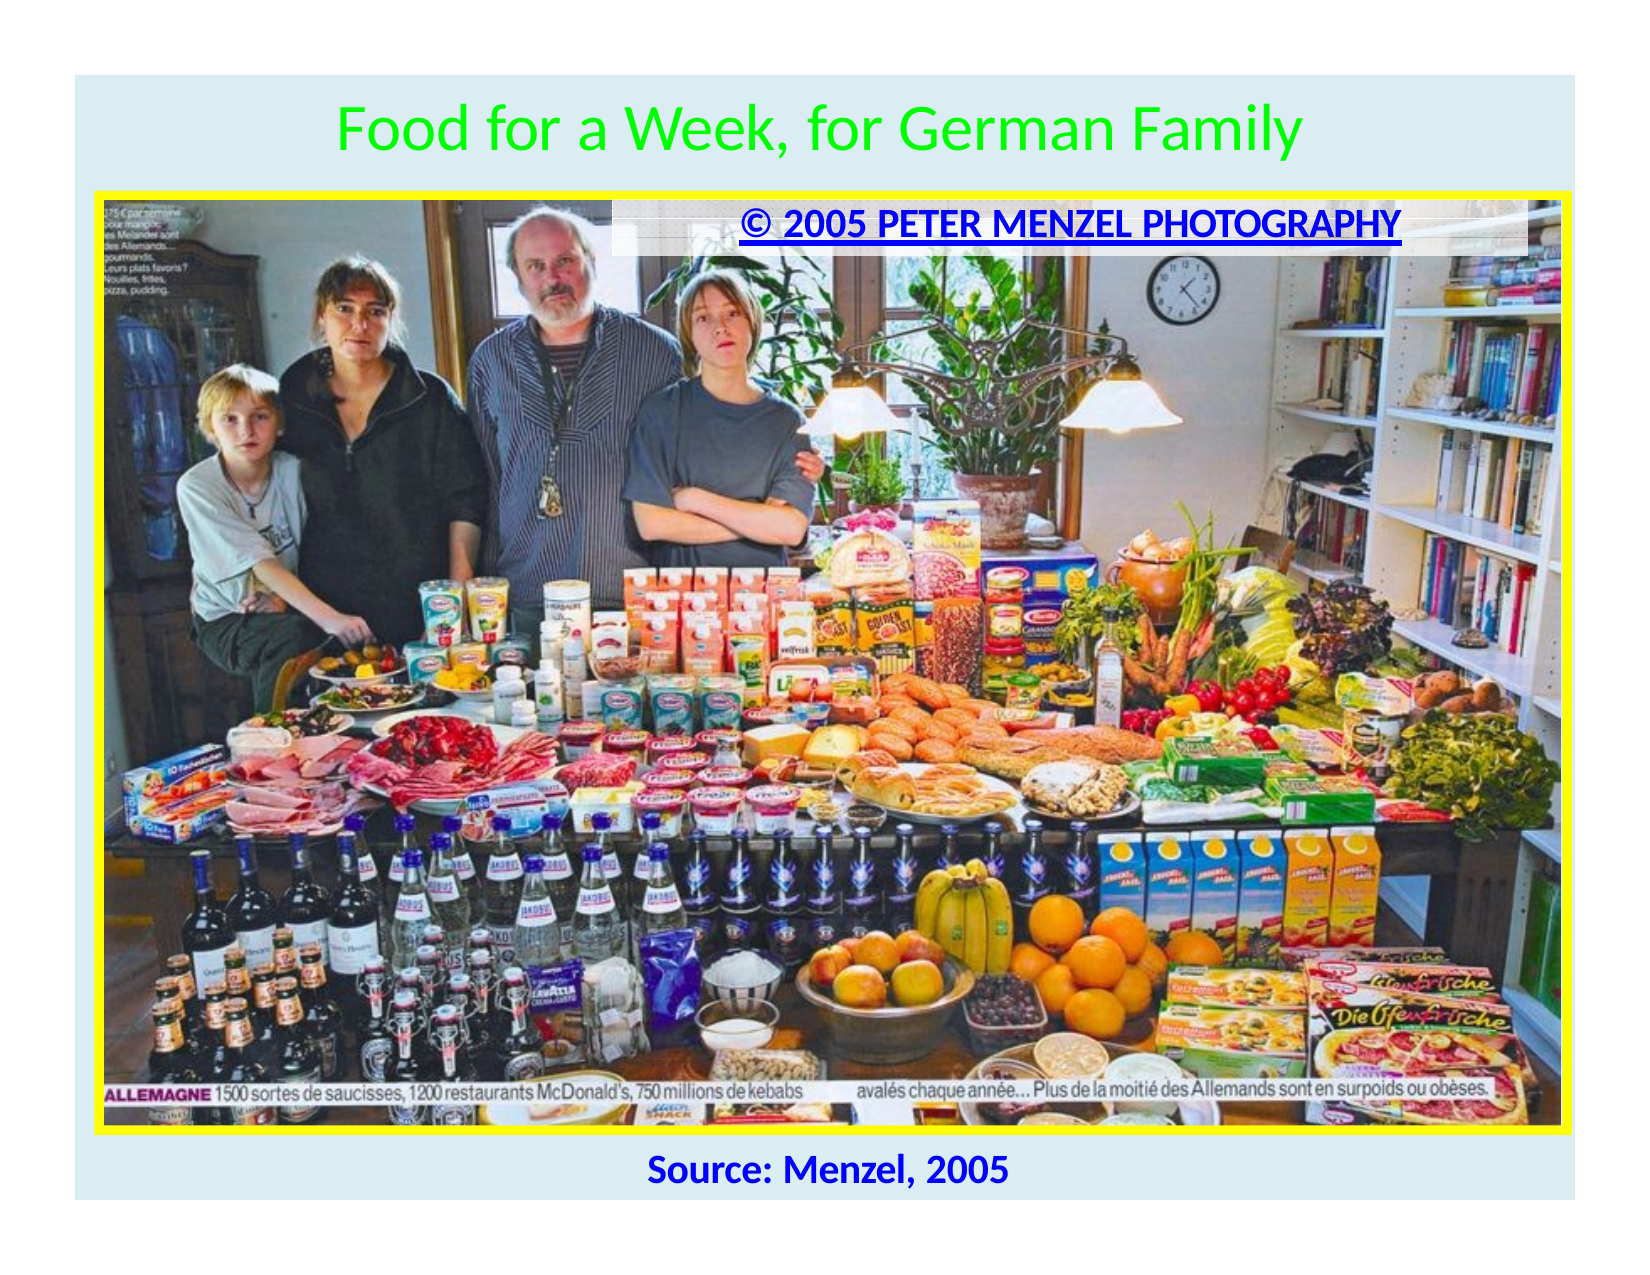

Food for a Week, for German Family
© 2005 PETER MENZEL PHOTOGRAPHY
Source: Menzel, 2005